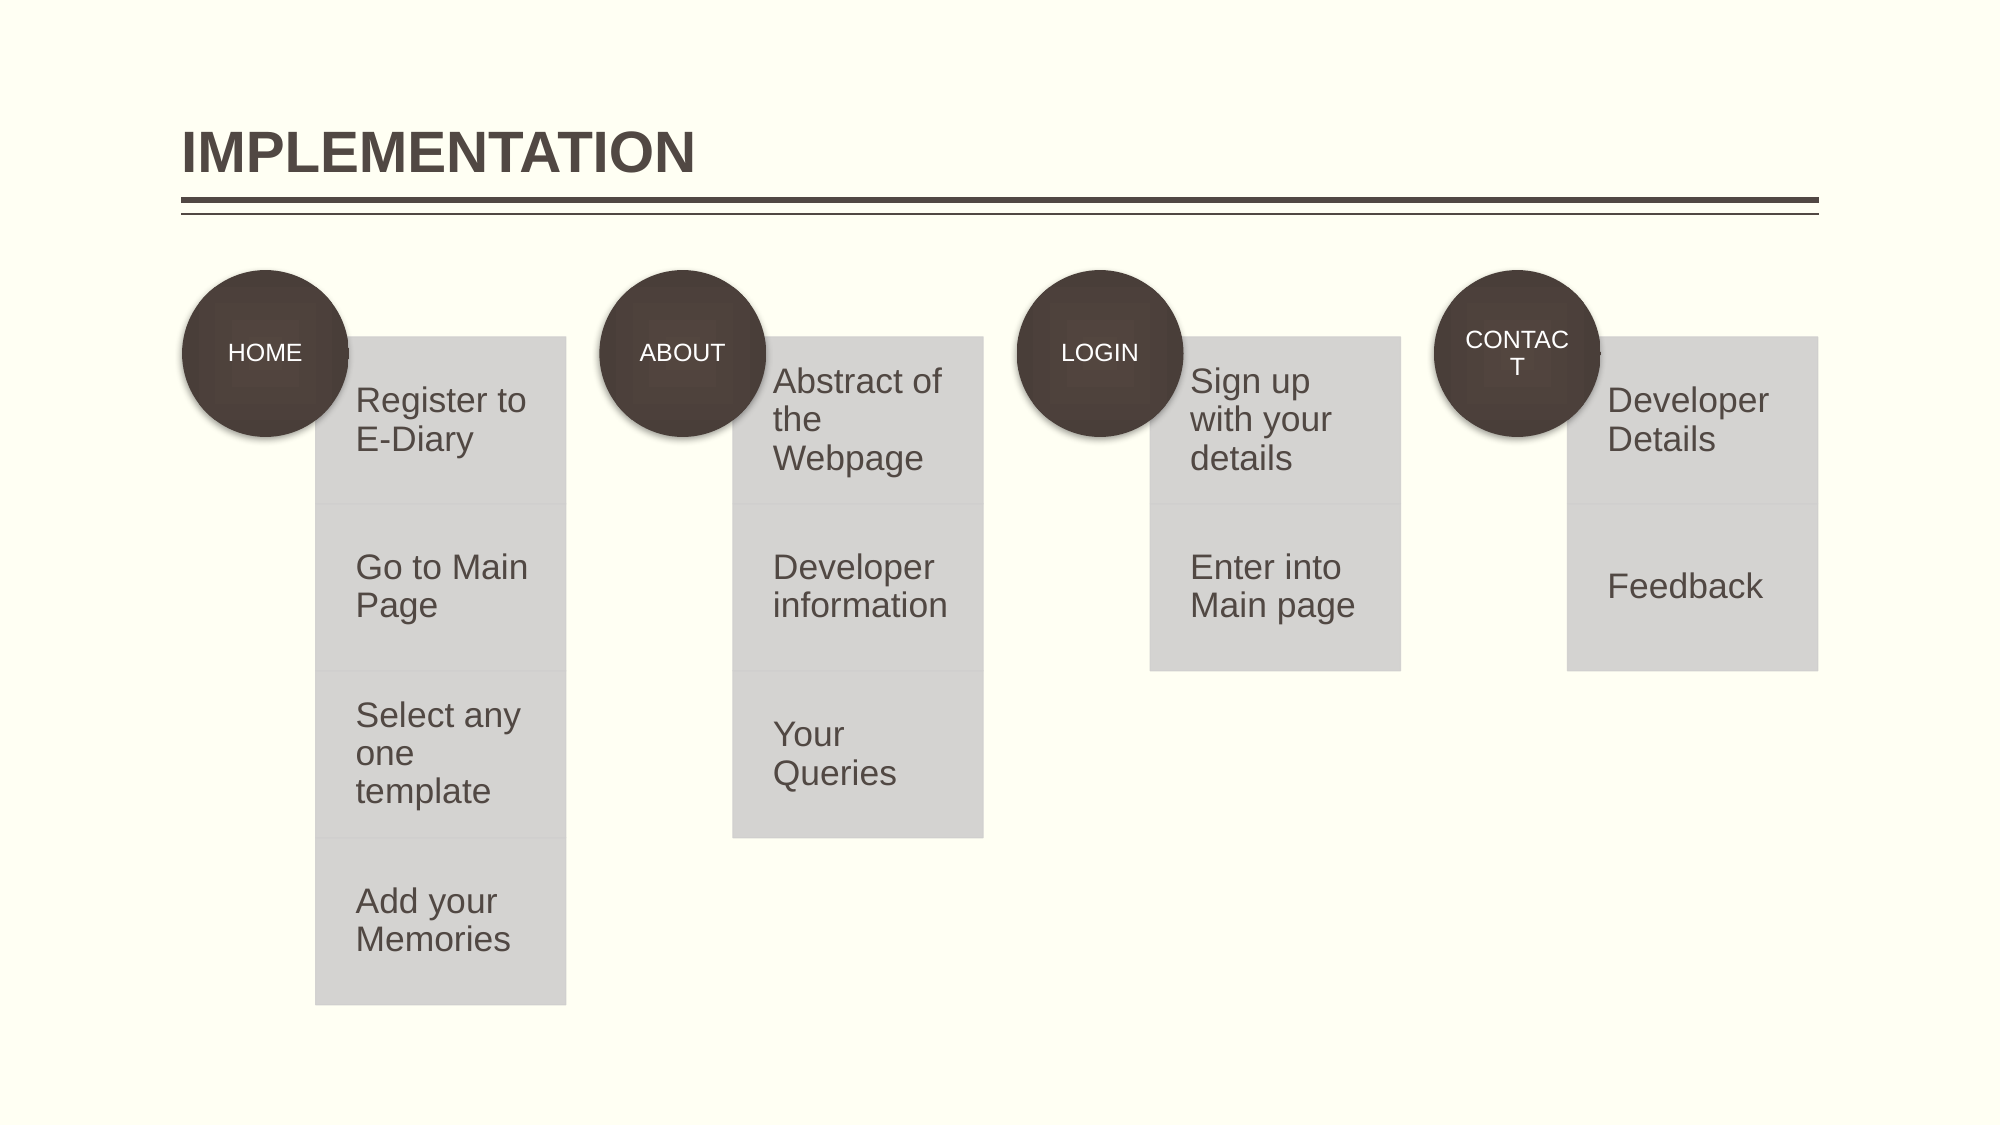

# IMPLEMENTATION
Register to E-Diary
Go to Main Page
Select any one template
Add your Memories
HOME
Abstract of the Webpage
Developer information
Your Queries
ABOUT
Sign up with your details
Enter into Main page
LOGIN
Developer Details
Feedback
CONTACT